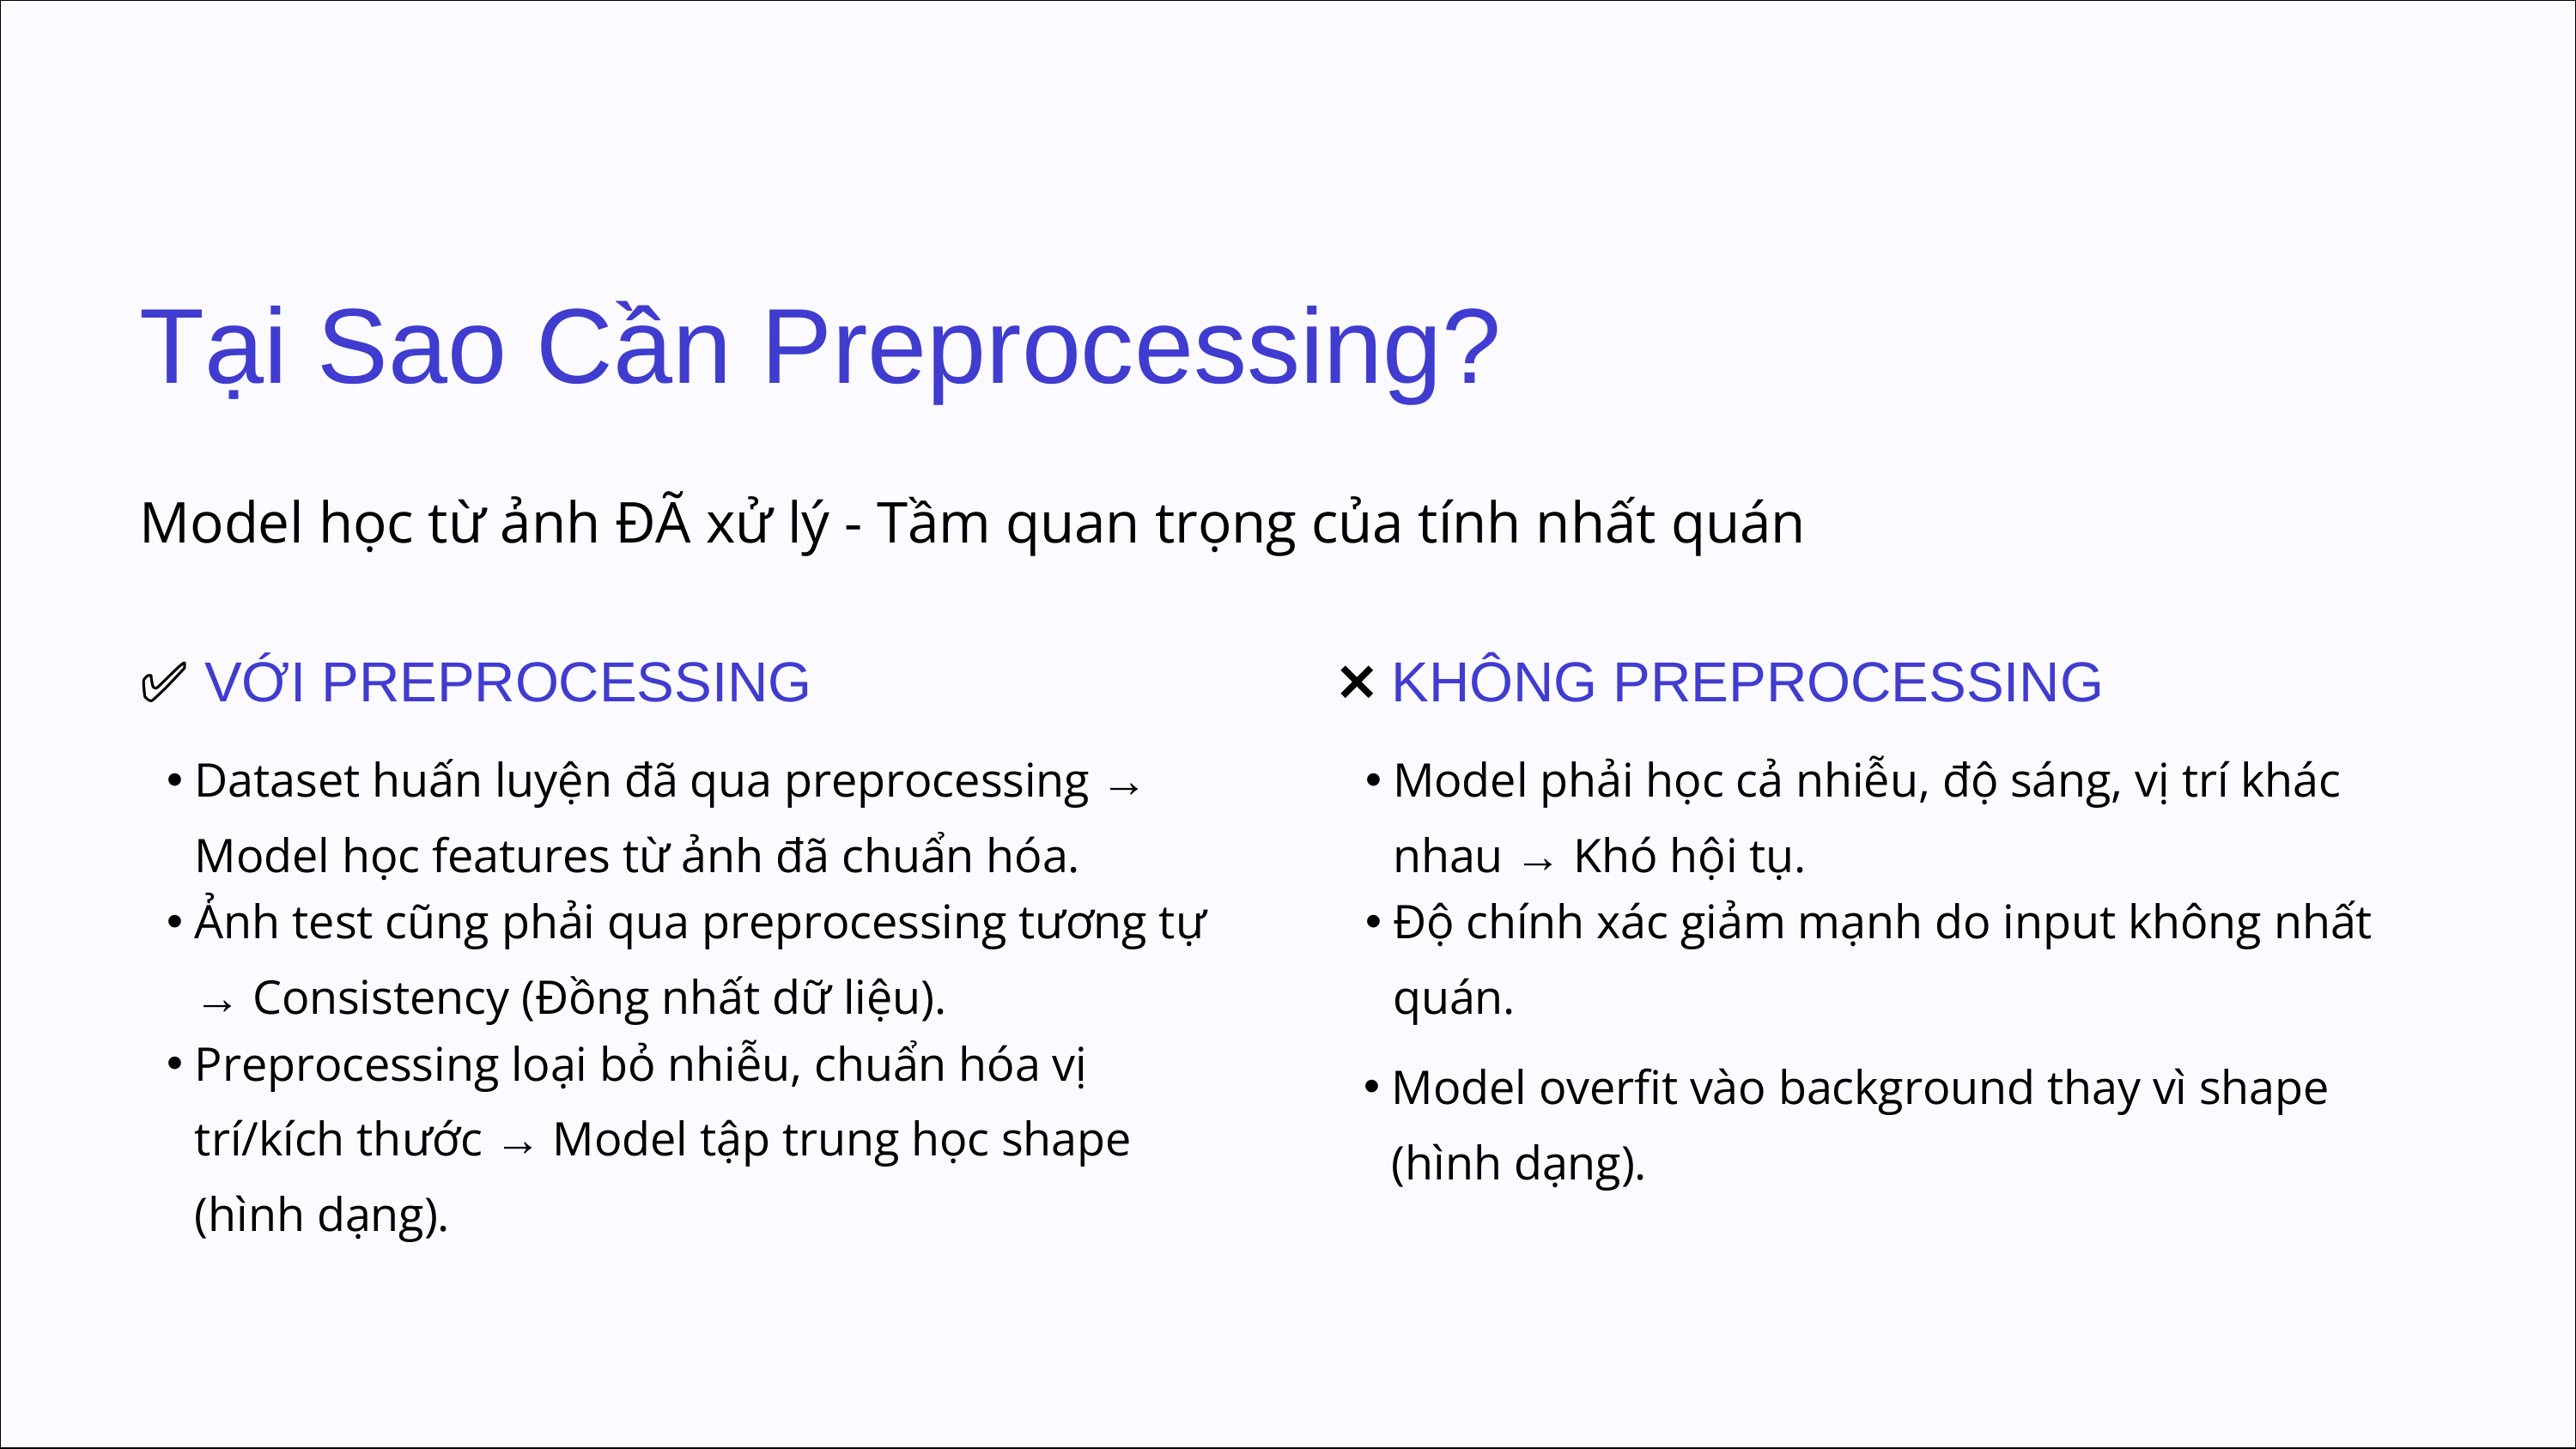

Tại Sao Cần Preprocessing?
Model học từ ảnh ĐÃ xử lý - Tầm quan trọng của tính nhất quán
✅ VỚI PREPROCESSING
❌ KHÔNG PREPROCESSING
Dataset huấn luyện đã qua preprocessing → Model học features từ ảnh đã chuẩn hóa.
Model phải học cả nhiễu, độ sáng, vị trí khác nhau → Khó hội tụ.
Ảnh test cũng phải qua preprocessing tương tự → Consistency (Đồng nhất dữ liệu).
Độ chính xác giảm mạnh do input không nhất quán.
Preprocessing loại bỏ nhiễu, chuẩn hóa vị trí/kích thước → Model tập trung học shape (hình dạng).
Model overfit vào background thay vì shape (hình dạng).